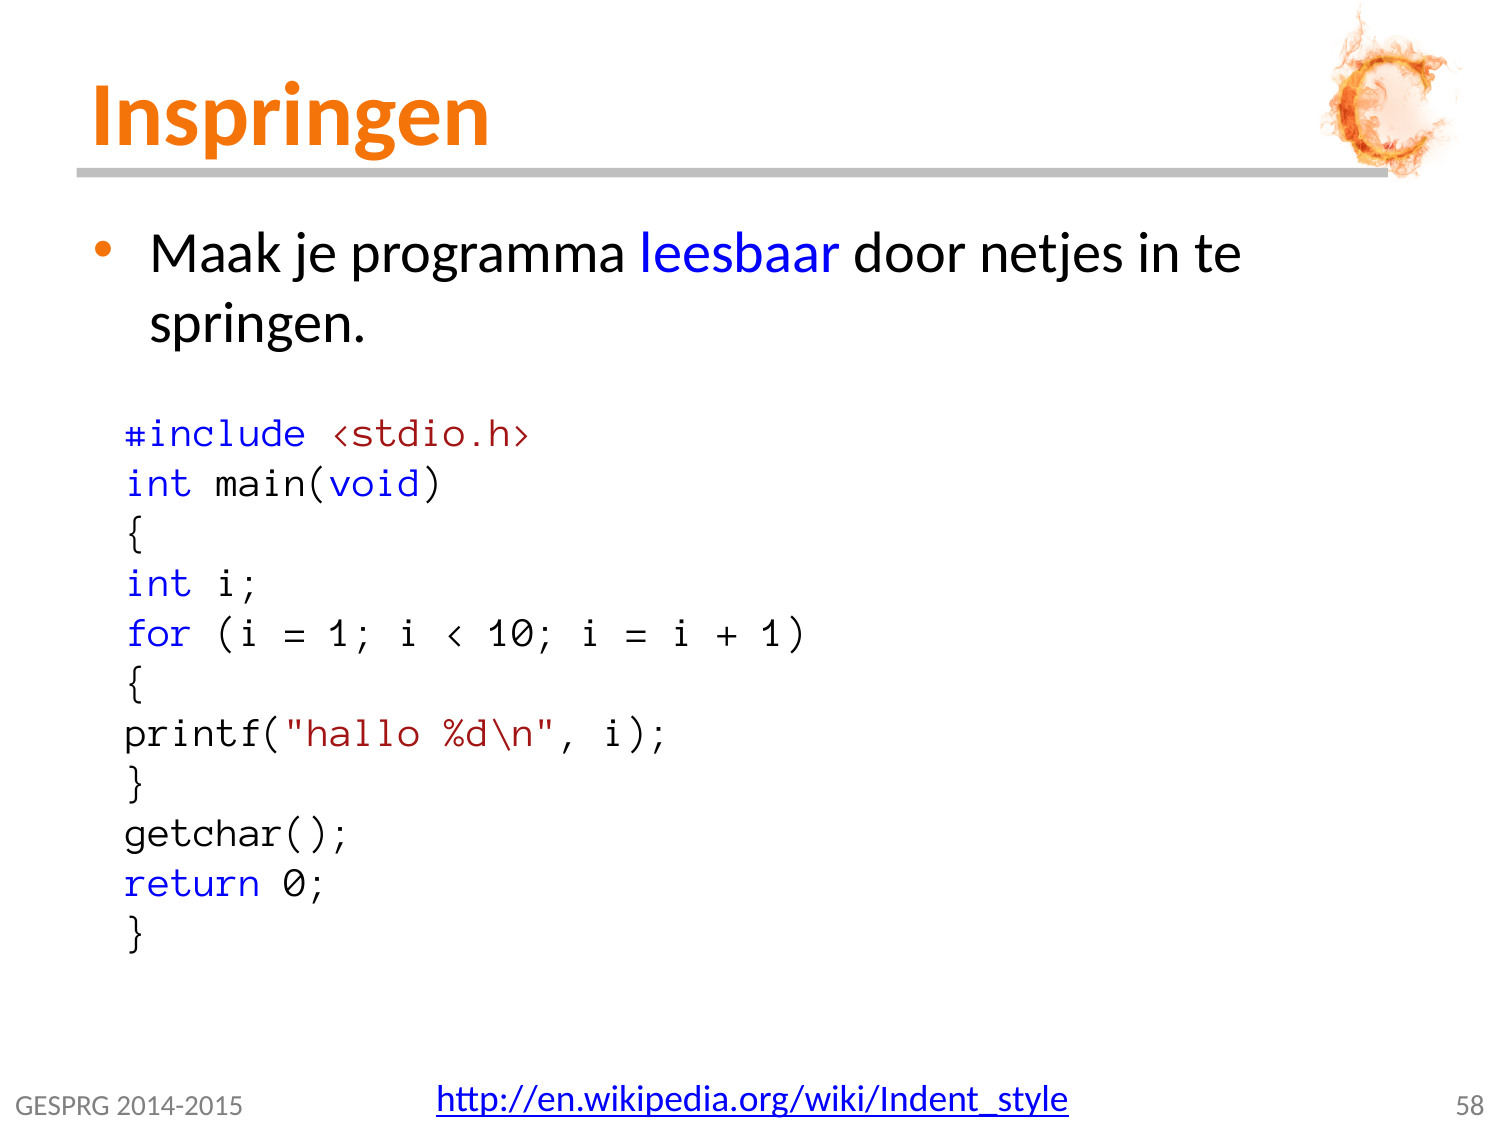

# Inspringen
Maak je programma leesbaar door netjes in te springen.
#include <stdio.h>
int main(void)
{
int i;
for (i = 1; i < 10; i = i + 1)
{
printf("hallo %d\n", i);
}
getchar();
return 0;
}
http://en.wikipedia.org/wiki/Indent_style
GESPRG 2014-2015
58